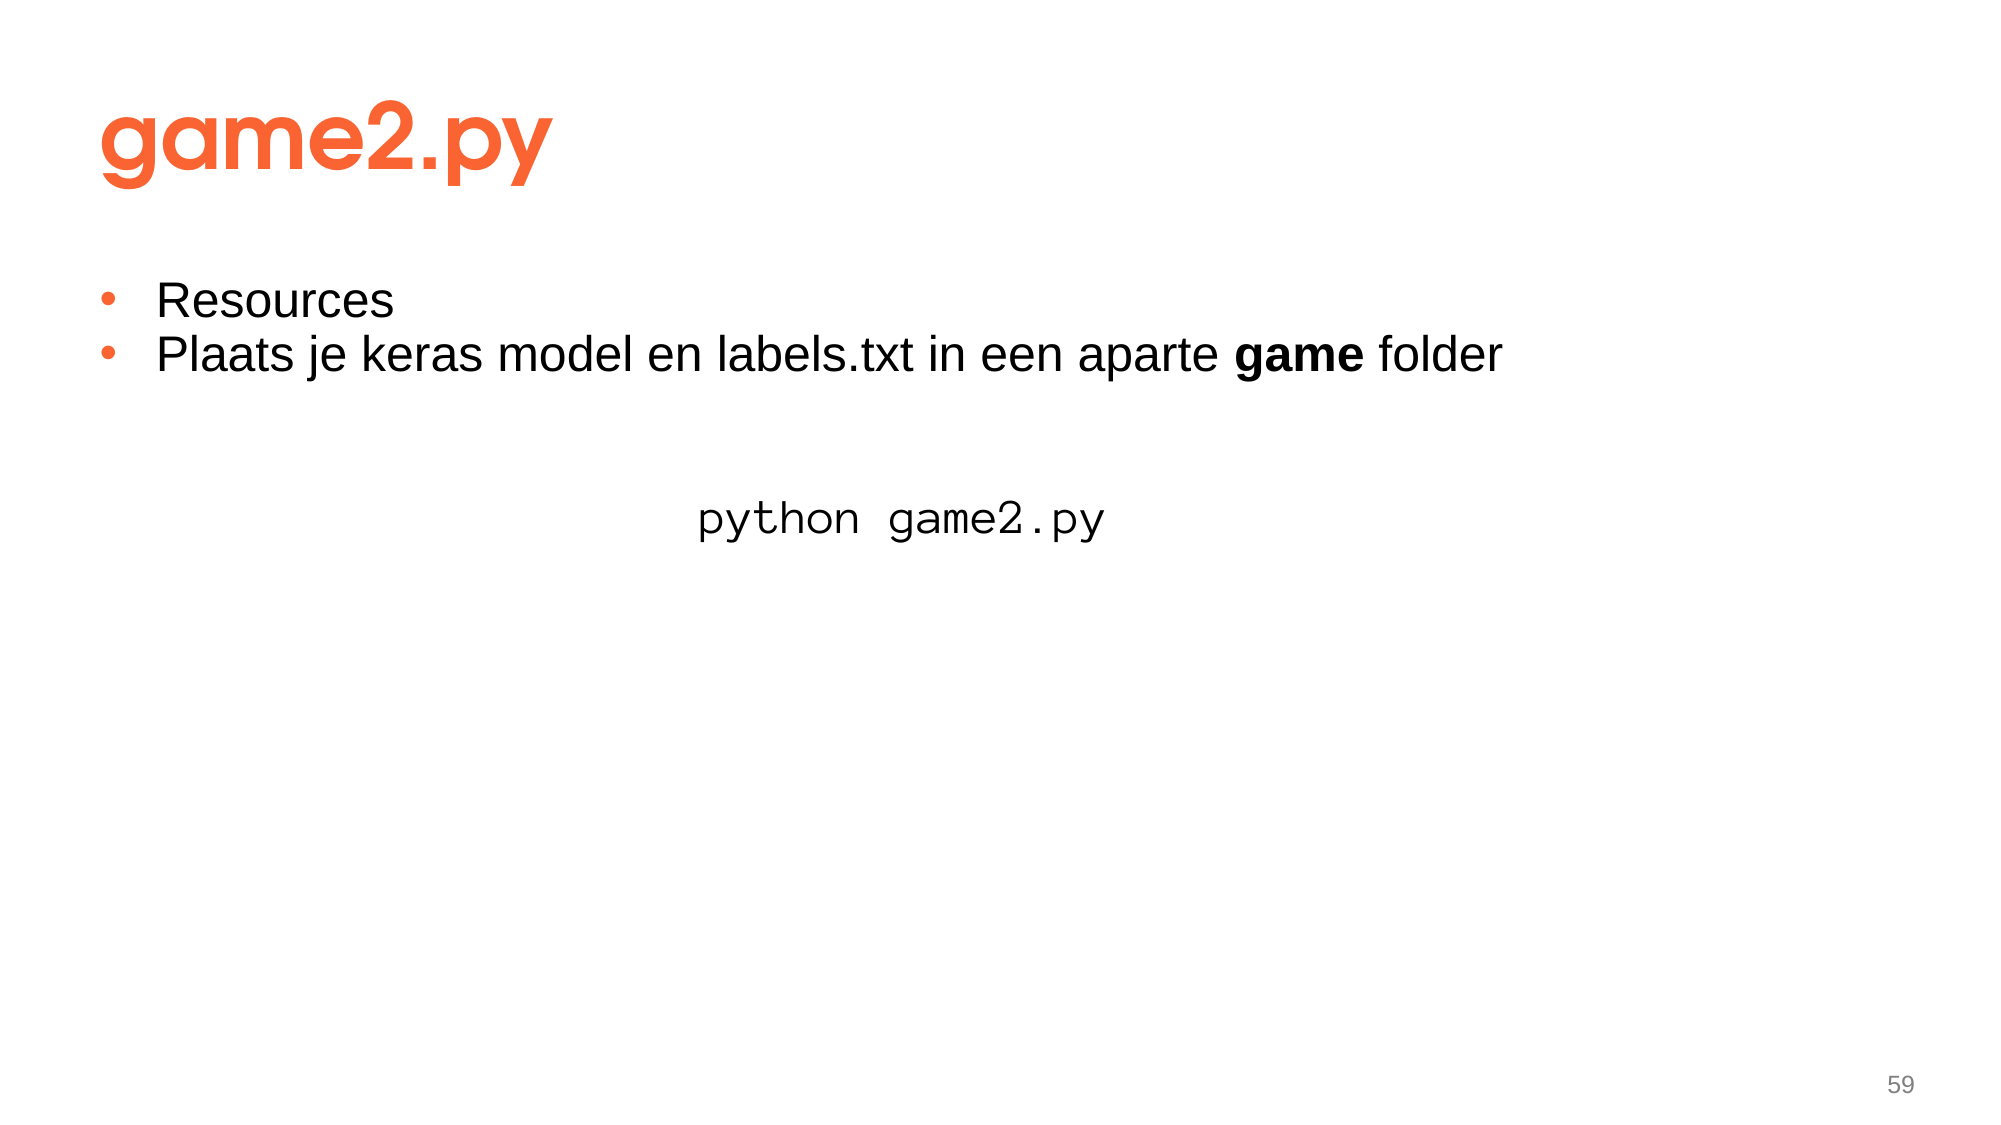

# game2.py
Resources
Plaats je keras model en labels.txt in een aparte game folder

				python game2.py

59